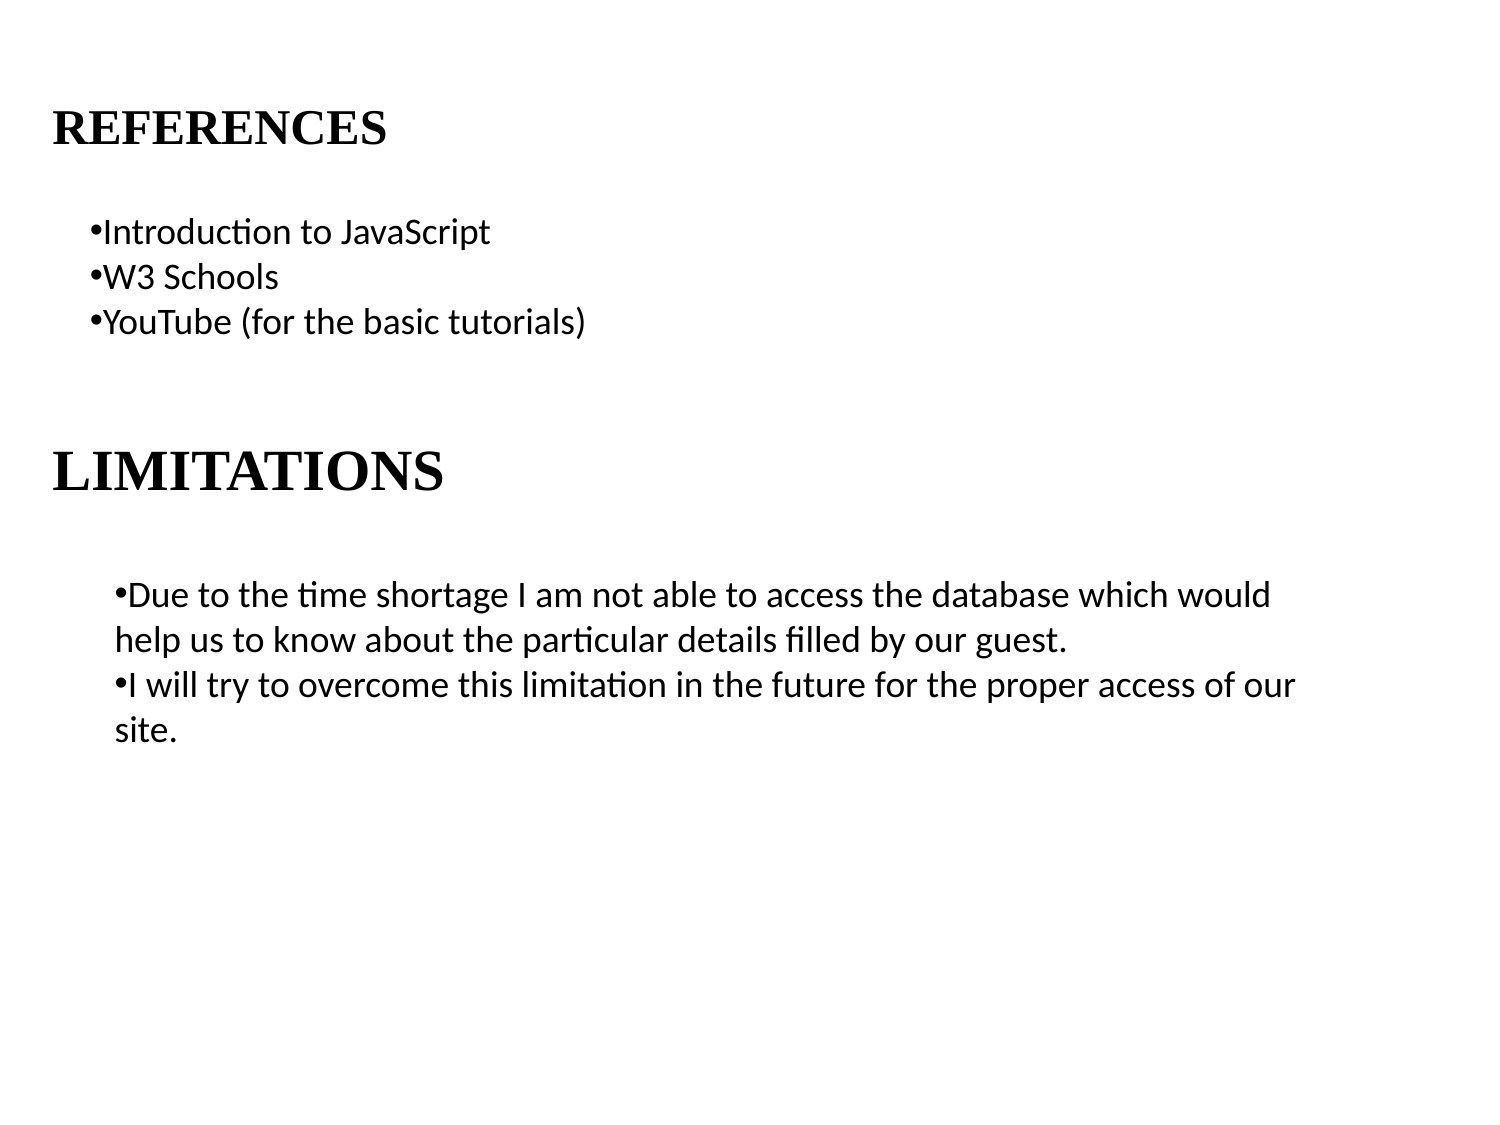

REFERENCES
Introduction to JavaScript
W3 Schools
YouTube (for the basic tutorials)
LIMITATIONS
Due to the time shortage I am not able to access the database which would     help us to know about the particular details filled by our guest.
I will try to overcome this limitation in the future for the proper access of our   site.